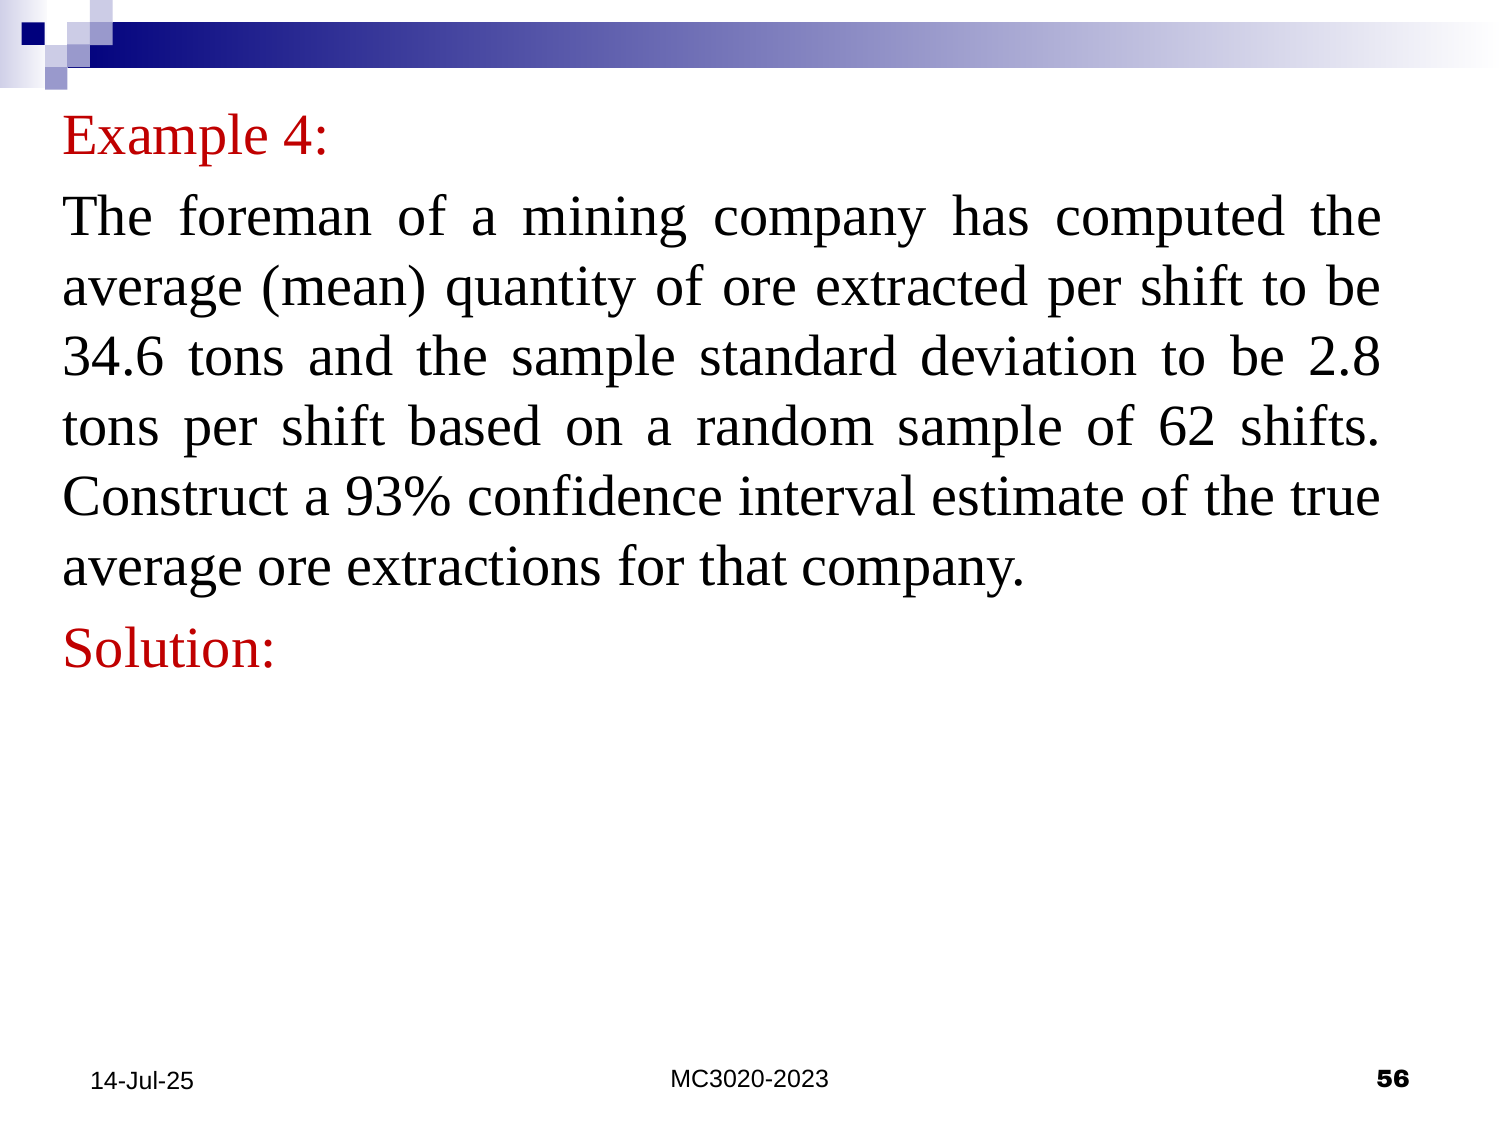

Example 4:
The foreman of a mining company has computed the average (mean) quantity of ore extracted per shift to be 34.6 tons and the sample standard deviation to be 2.8 tons per shift based on a random sample of 62 shifts. Construct a 93% confidence interval estimate of the true average ore extractions for that company.
Solution:
14-Jul-25
MC3020-2023
56